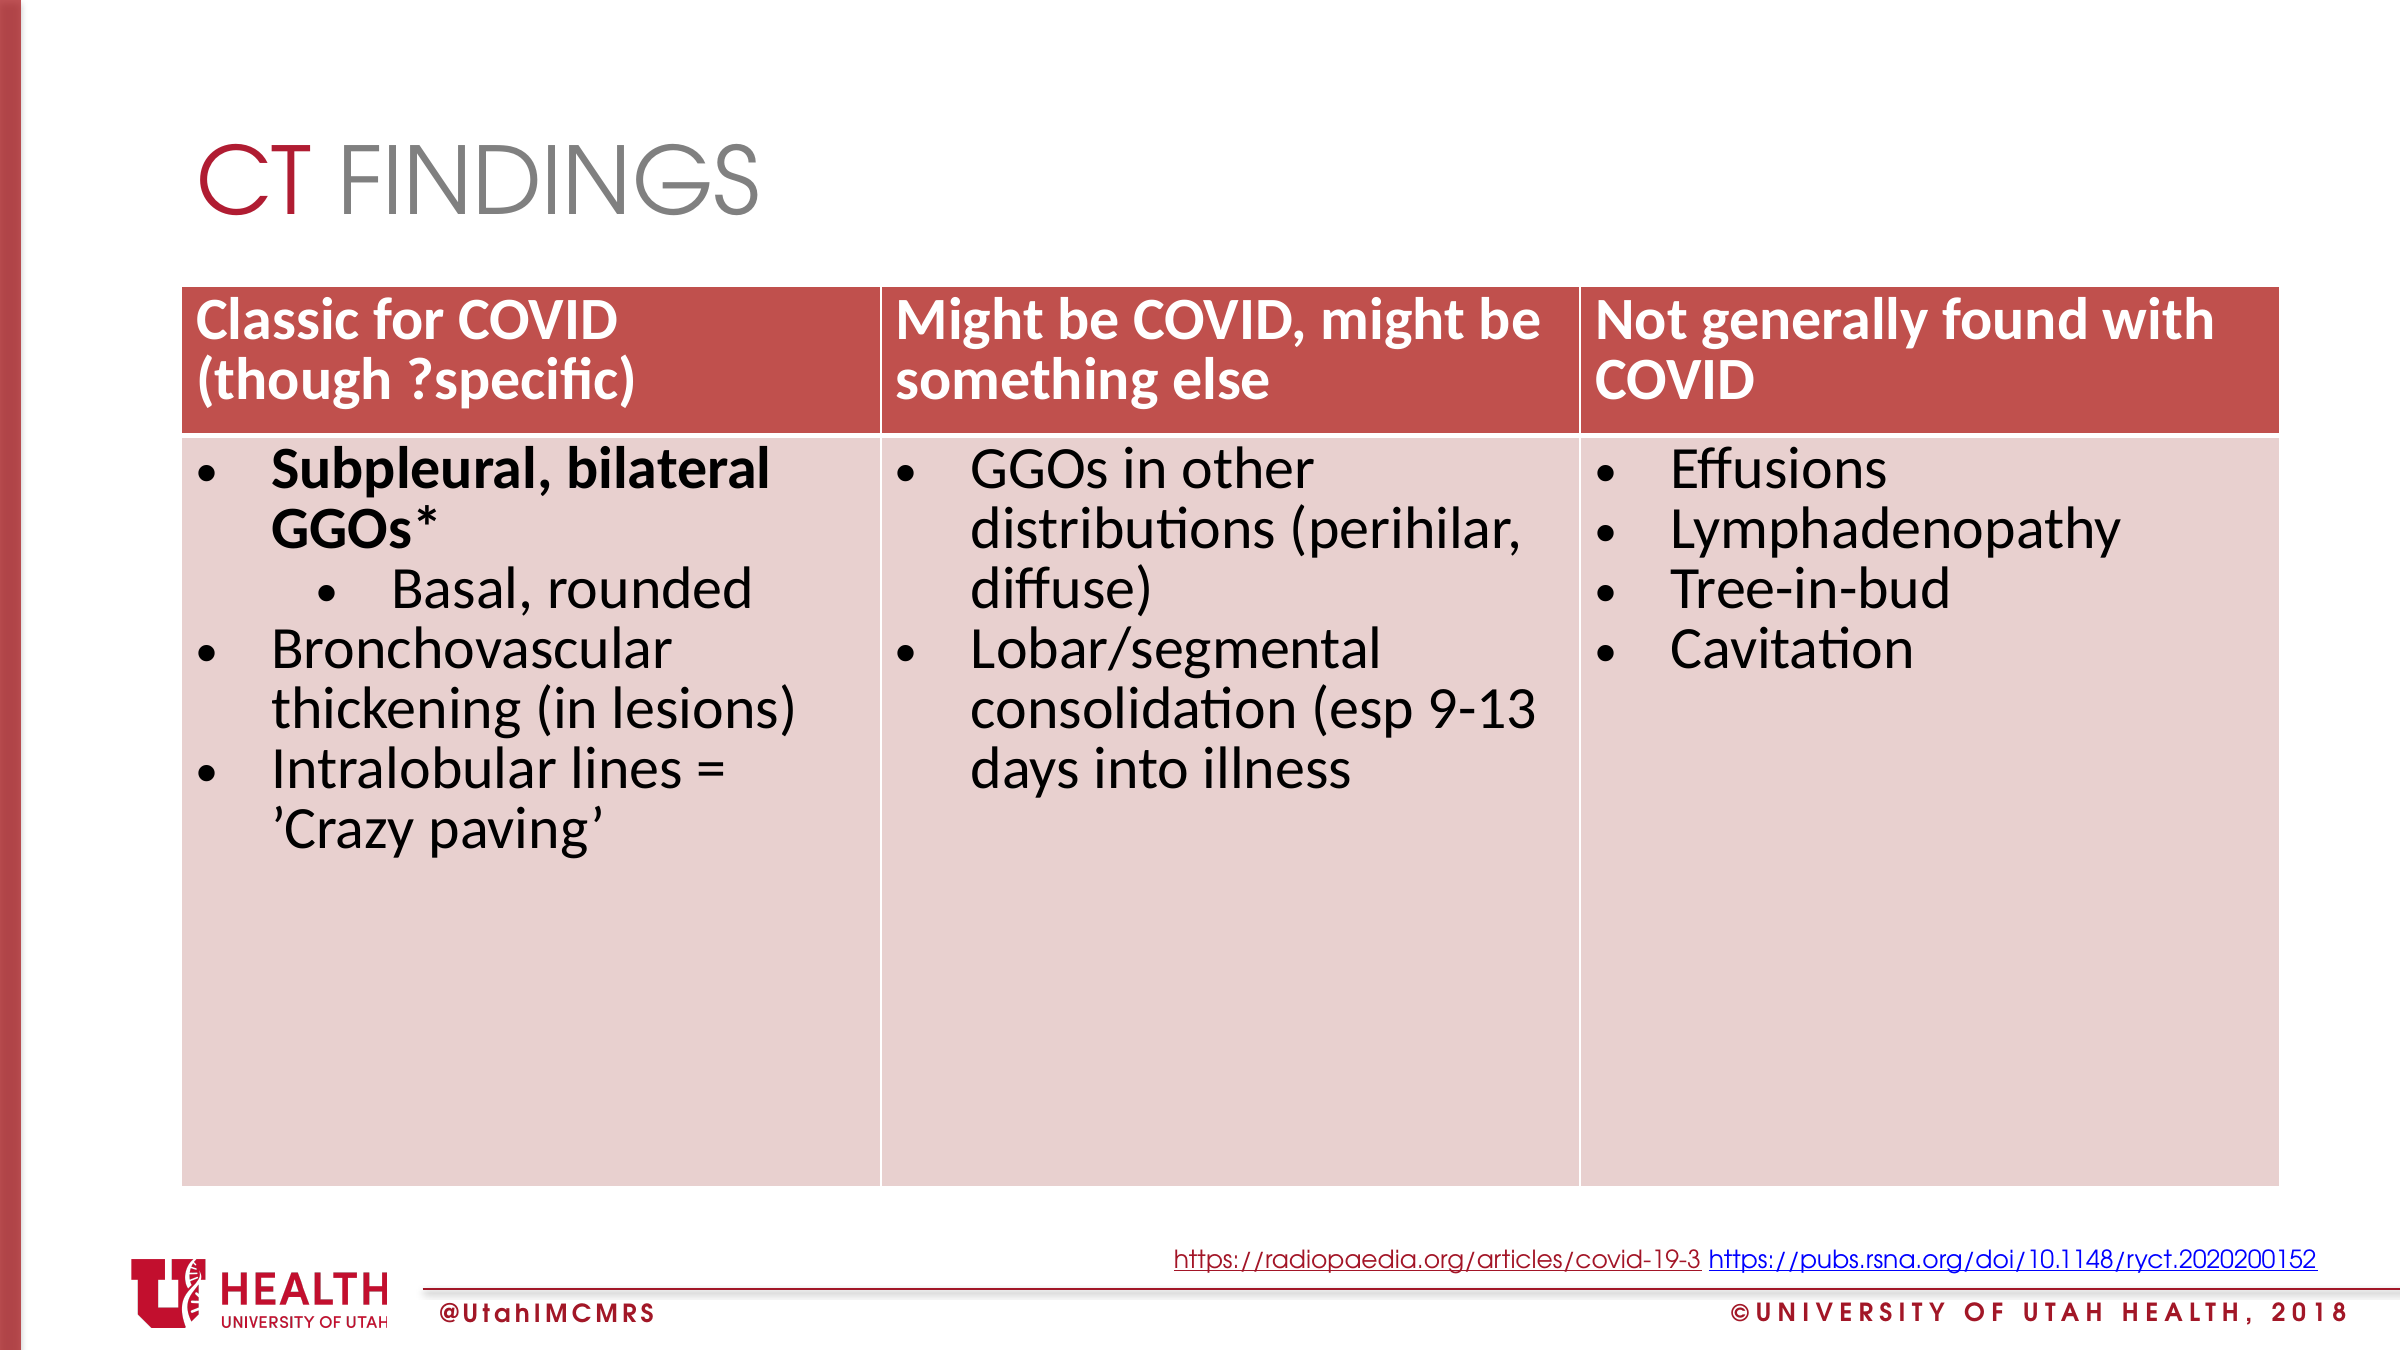

# CT Findings
| Classic for COVID (though ?specific) | Might be COVID, might be something else | Not generally found with COVID |
| --- | --- | --- |
| Subpleural, bilateral GGOs\* Basal, rounded Bronchovascular thickening (in lesions) Intralobular lines = ’Crazy paving’ | GGOs in other distributions (perihilar, diffuse) Lobar/segmental consolidation (esp 9-13 days into illness | Effusions Lymphadenopathy Tree-in-bud Cavitation |
https://radiopaedia.org/articles/covid-19-3 https://pubs.rsna.org/doi/10.1148/ryct.2020200152

@UtahIMCMRS